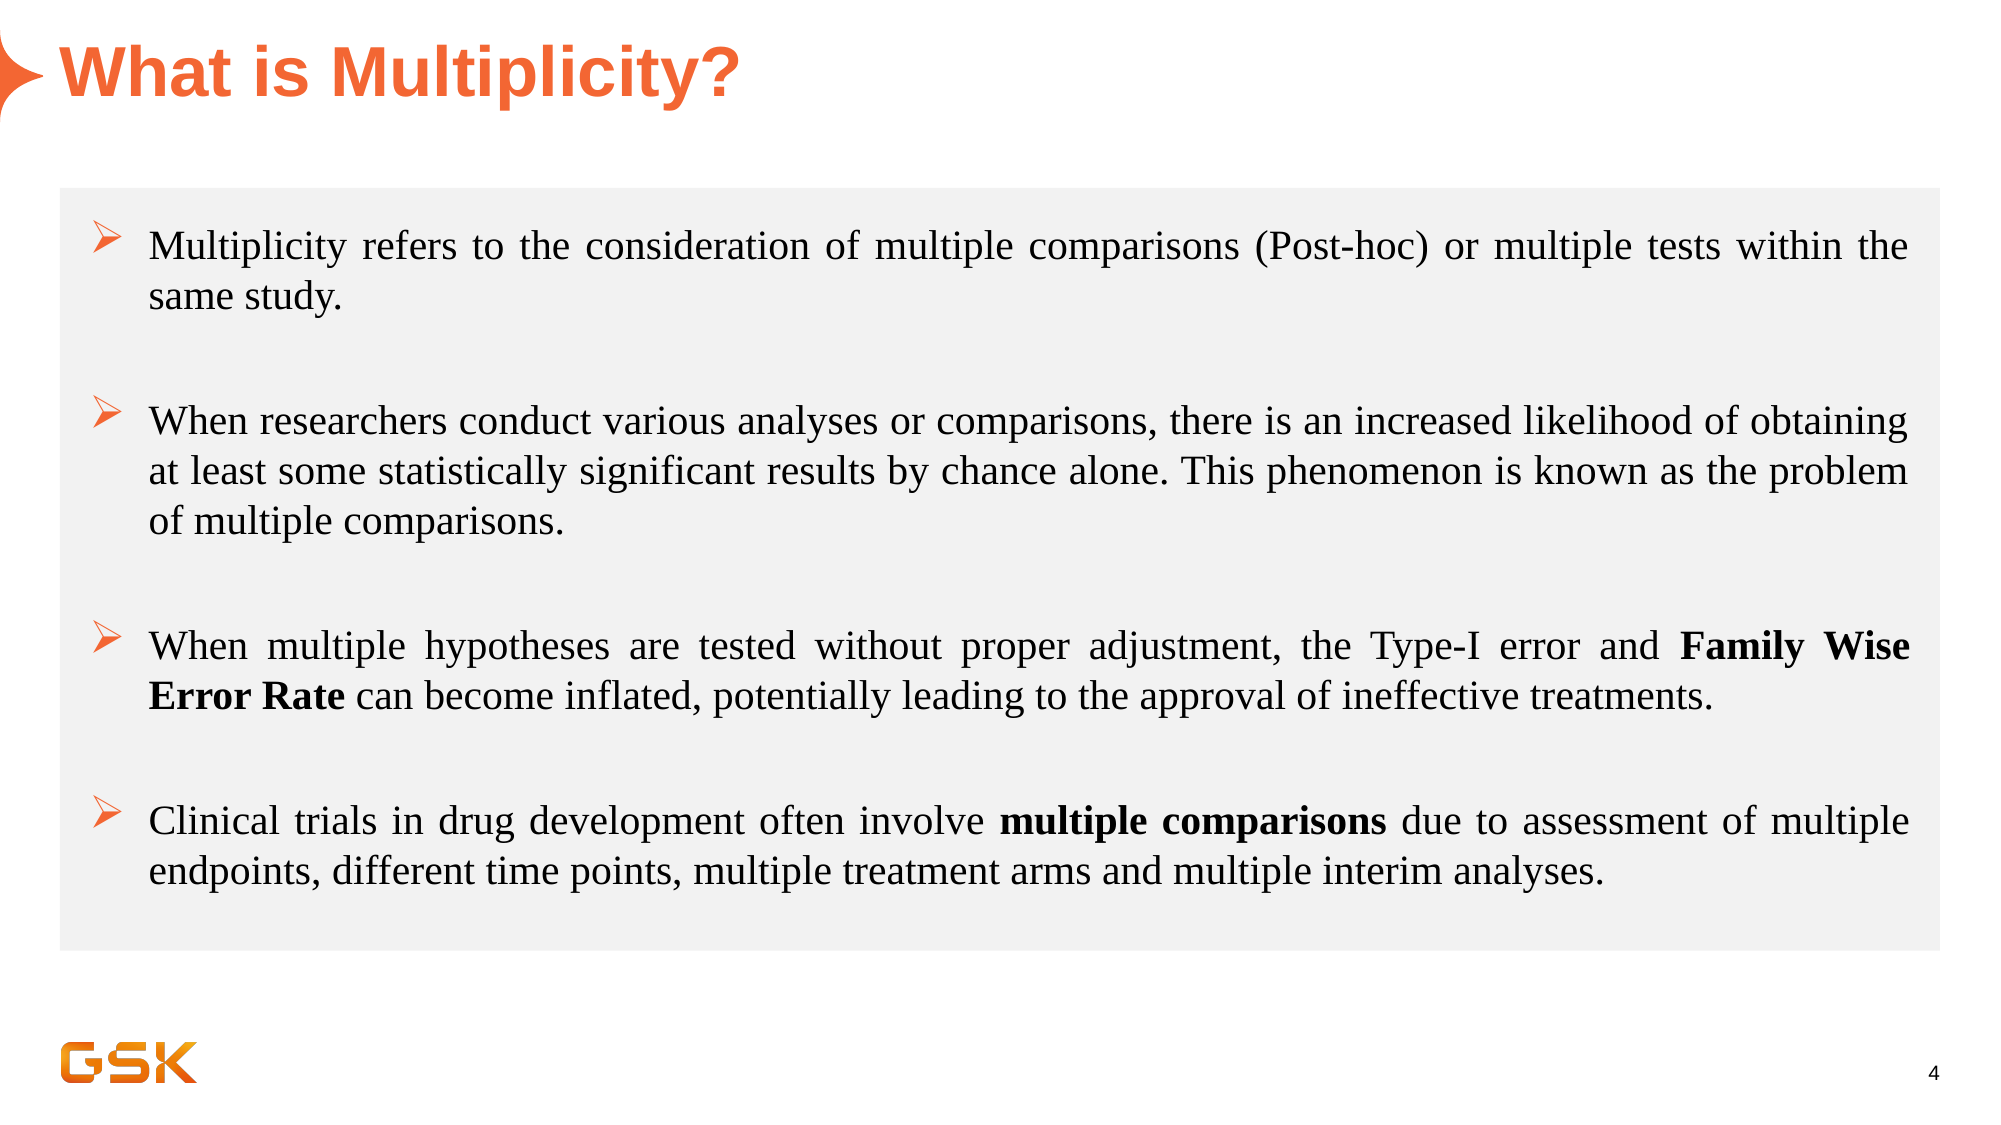

# What is Multiplicity?
Multiplicity refers to the consideration of multiple comparisons (Post-hoc) or multiple tests within the same study.

When researchers conduct various analyses or comparisons, there is an increased likelihood of obtaining at least some statistically significant results by chance alone. This phenomenon is known as the problem of multiple comparisons.

When multiple hypotheses are tested without proper adjustment, the Type-I error and Family Wise Error Rate can become inflated, potentially leading to the approval of ineffective treatments.

Clinical trials in drug development often involve multiple comparisons due to assessment of multiple endpoints, different time points, multiple treatment arms and multiple interim analyses.

4